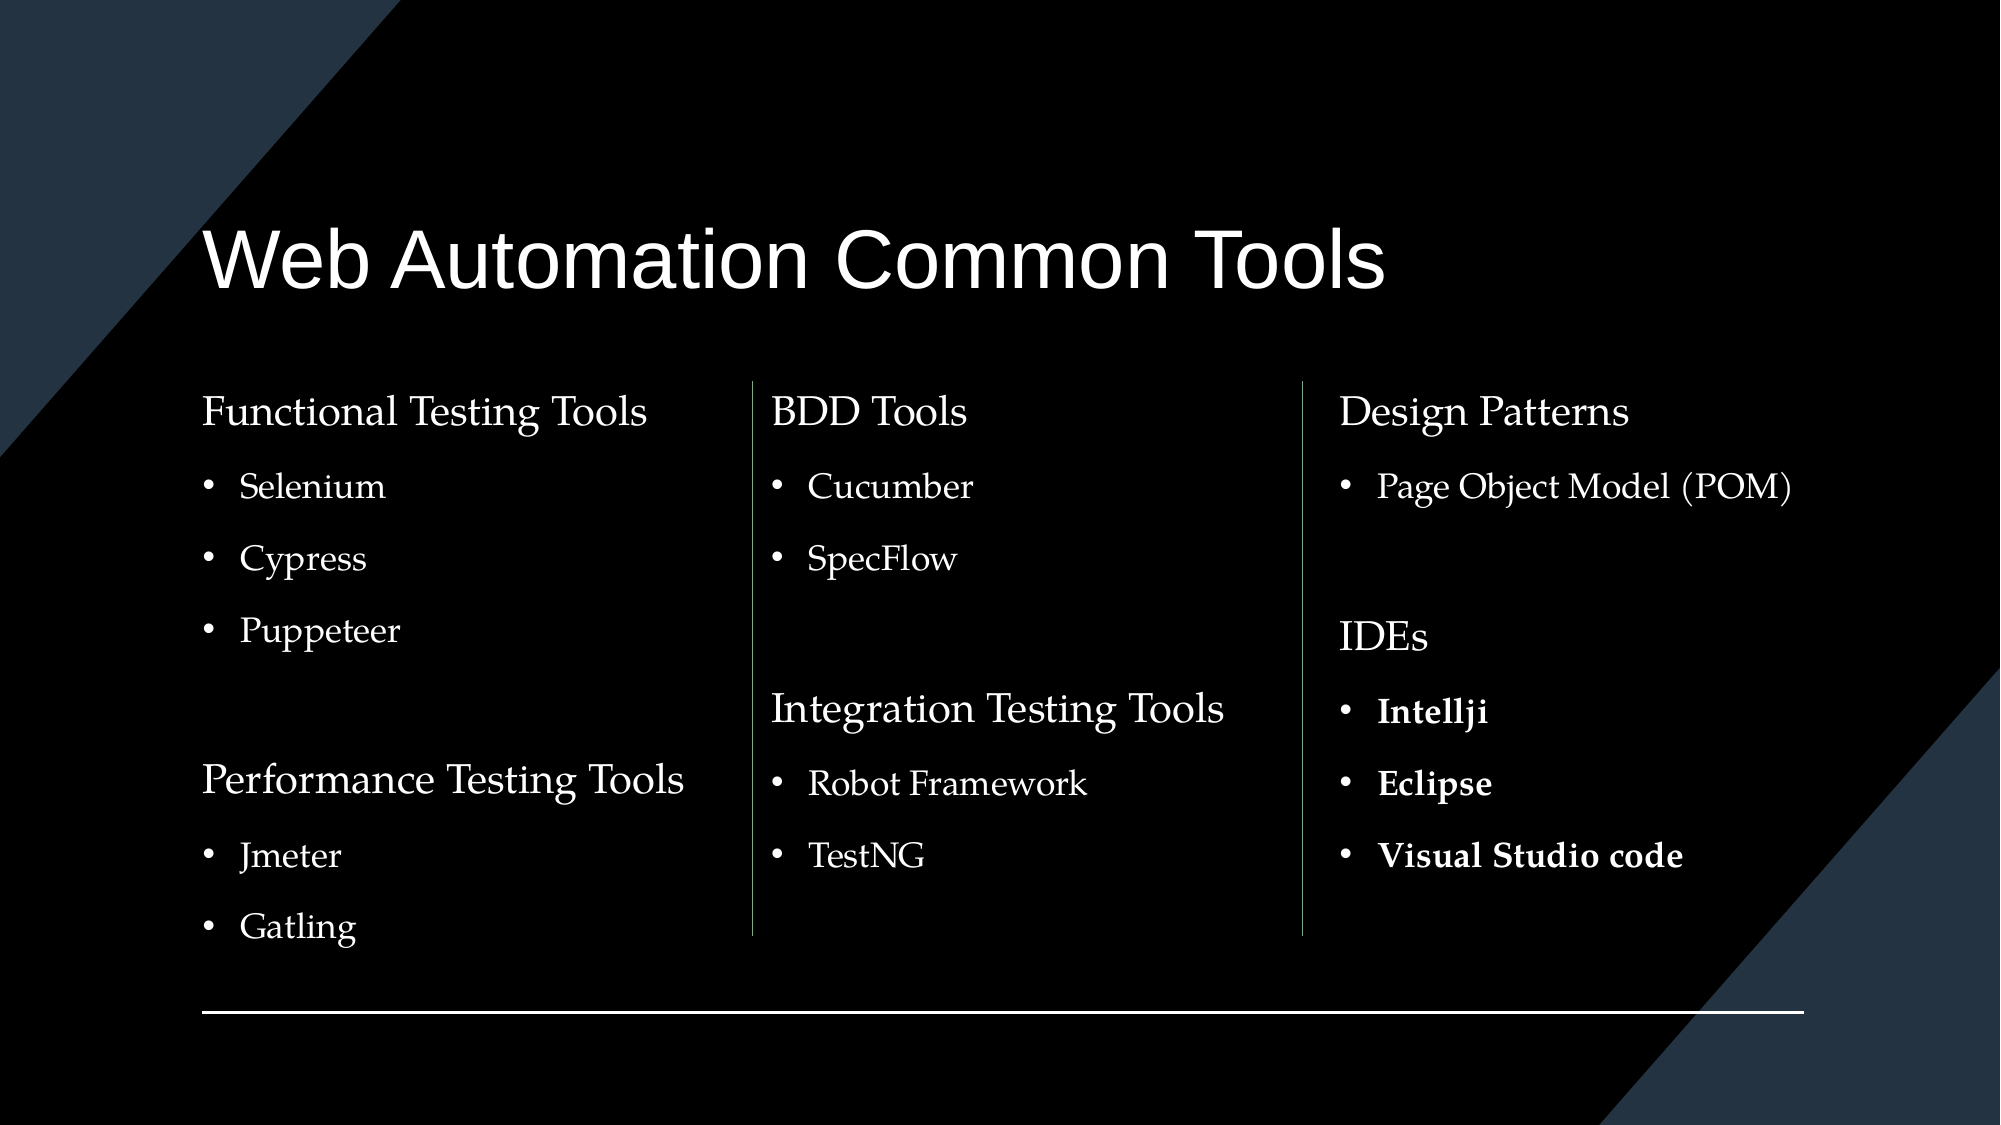

# Web Automation Common Tools
Functional Testing Tools
Selenium
Cypress
Puppeteer

Performance Testing Tools
Jmeter
Gatling
BDD Tools
Cucumber
SpecFlow

Integration Testing Tools
Robot Framework
TestNG

Design Patterns
Page Object Model (POM)

IDEs
Intellji
Eclipse
Visual Studio code